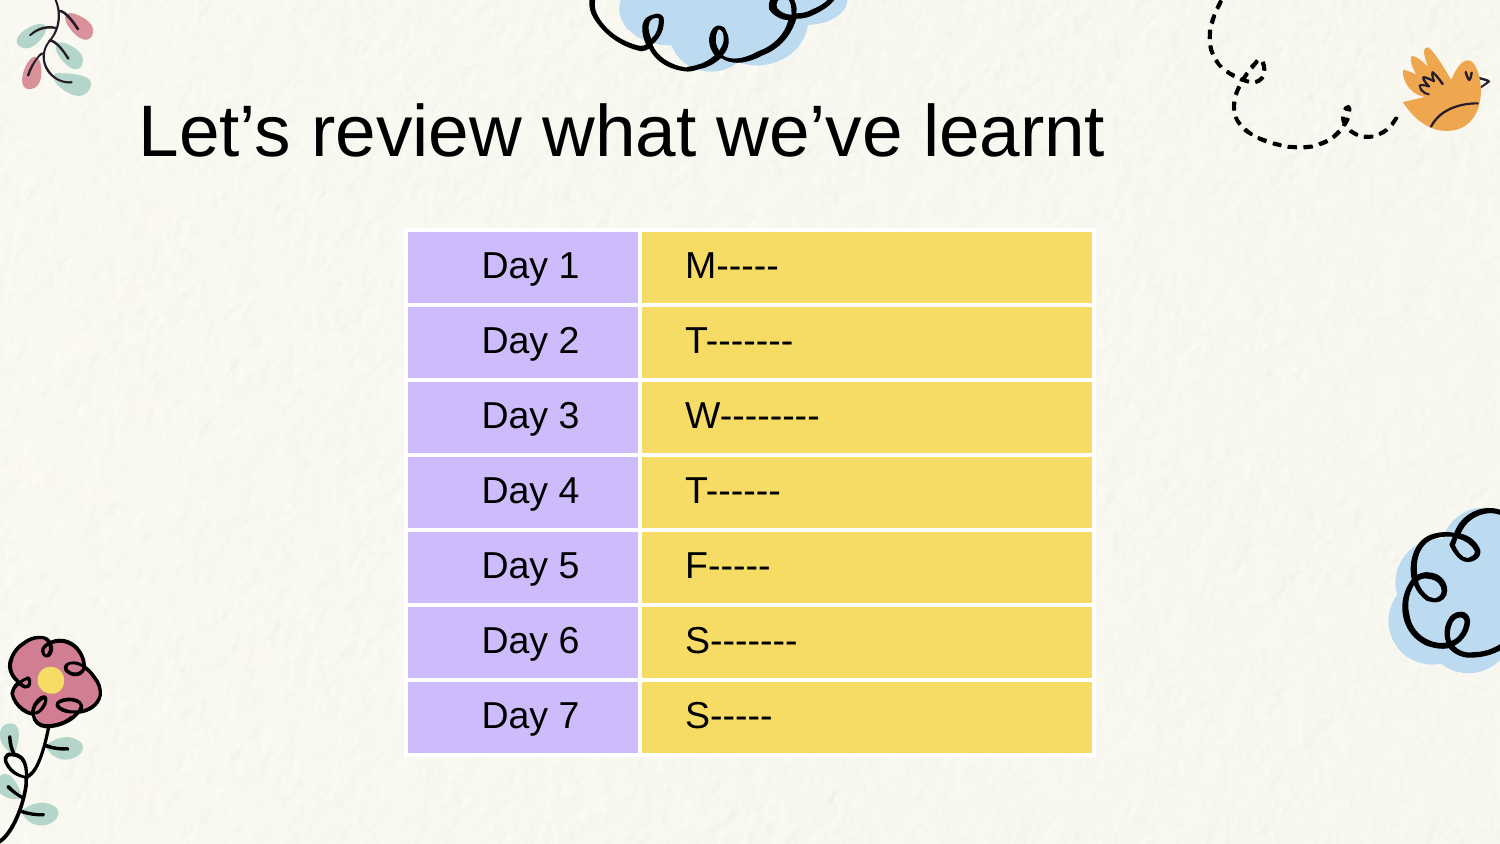

# Let’s review what we’ve learnt
| Day 1 | M----- |
| --- | --- |
| Day 2 | T------- |
| Day 3 | W-------- |
| Day 4 | T------ |
| Day 5 | F----- |
| Day 6 | S------- |
| Day 7 | S----- |